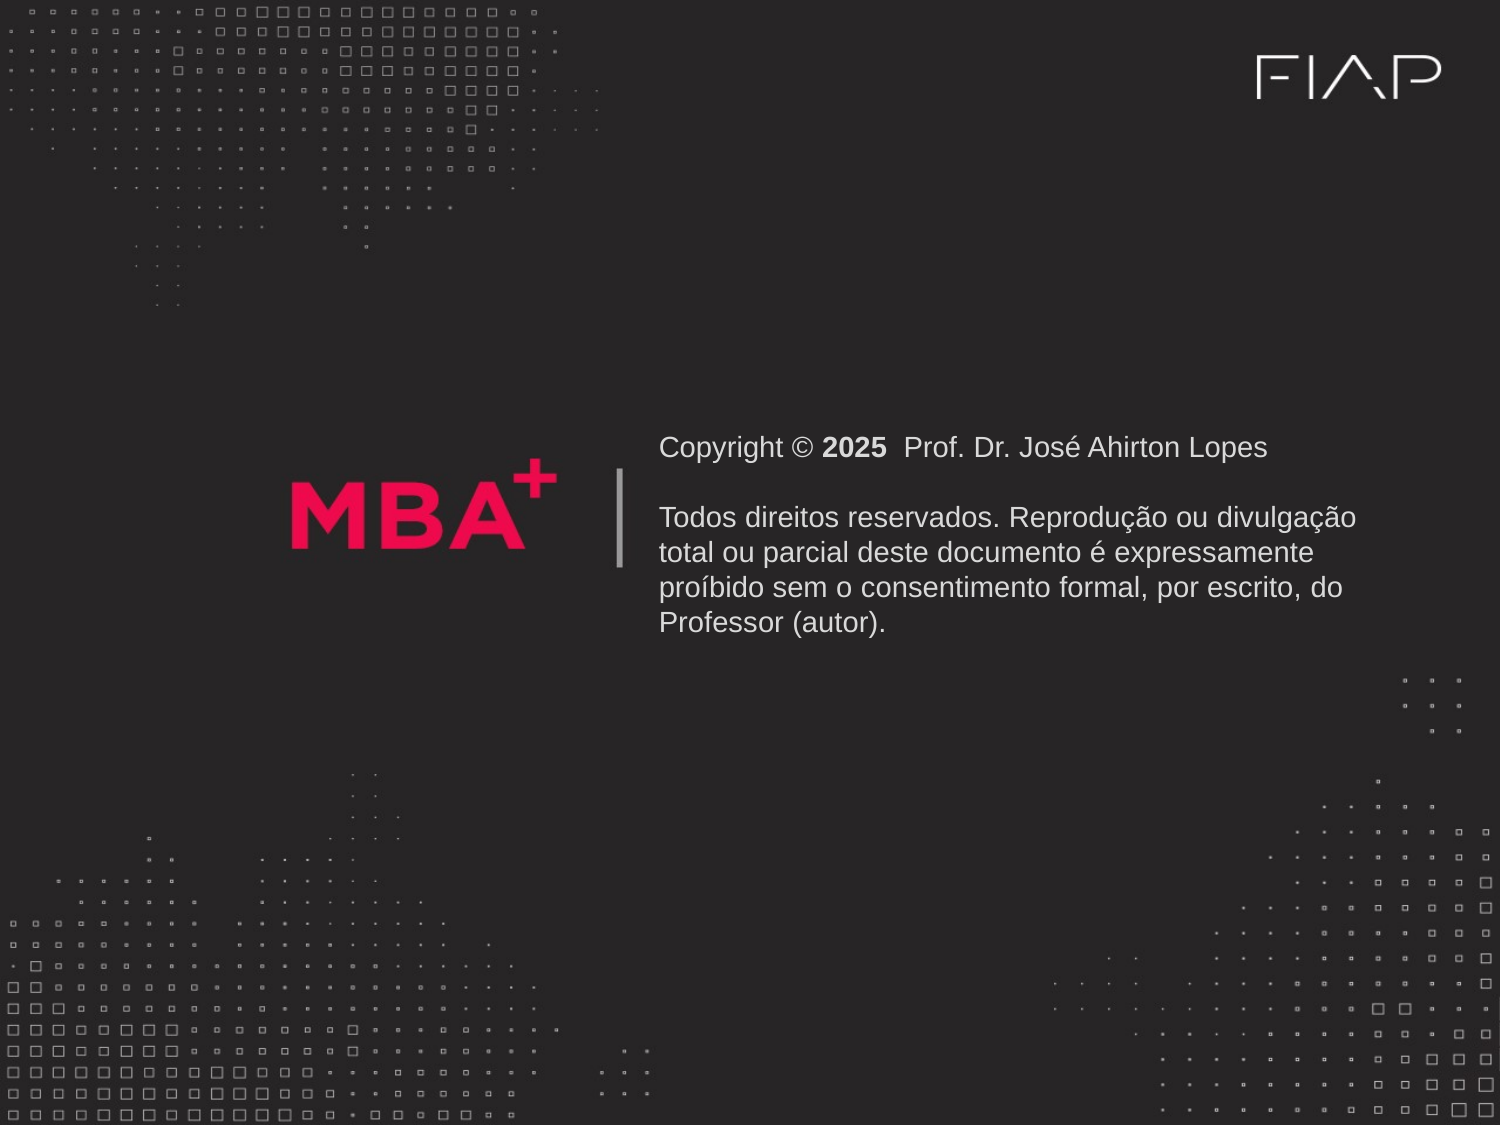

Copyright © 2025  Prof. Dr. José Ahirton Lopes

Todos direitos reservados. Reprodução ou divulgação total ou parcial deste documento é expressamente proíbido sem o consentimento formal, por escrito, do Professor (autor).